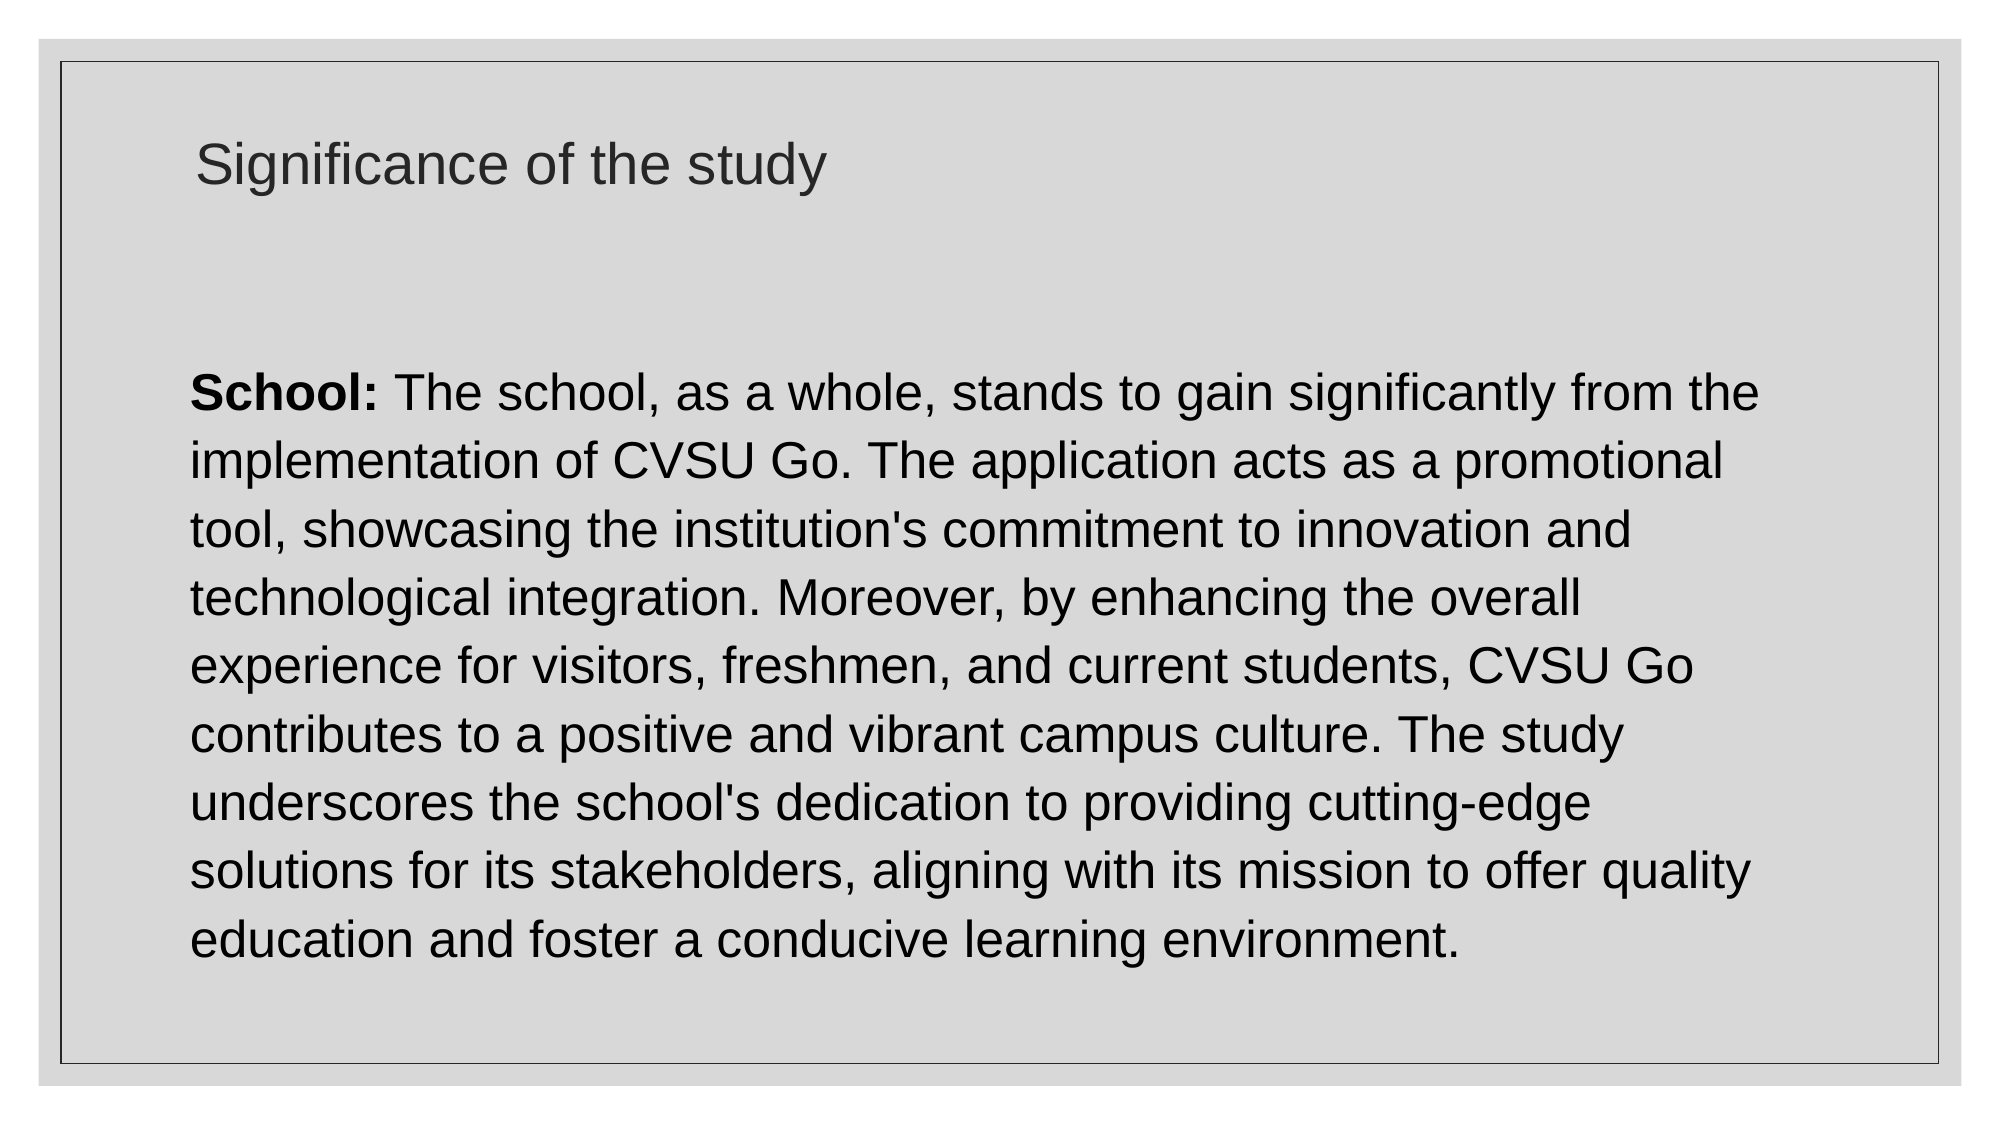

# Significance of the study
School: The school, as a whole, stands to gain significantly from the implementation of CVSU Go. The application acts as a promotional tool, showcasing the institution's commitment to innovation and technological integration. Moreover, by enhancing the overall experience for visitors, freshmen, and current students, CVSU Go contributes to a positive and vibrant campus culture. The study underscores the school's dedication to providing cutting-edge solutions for its stakeholders, aligning with its mission to offer quality education and foster a conducive learning environment.